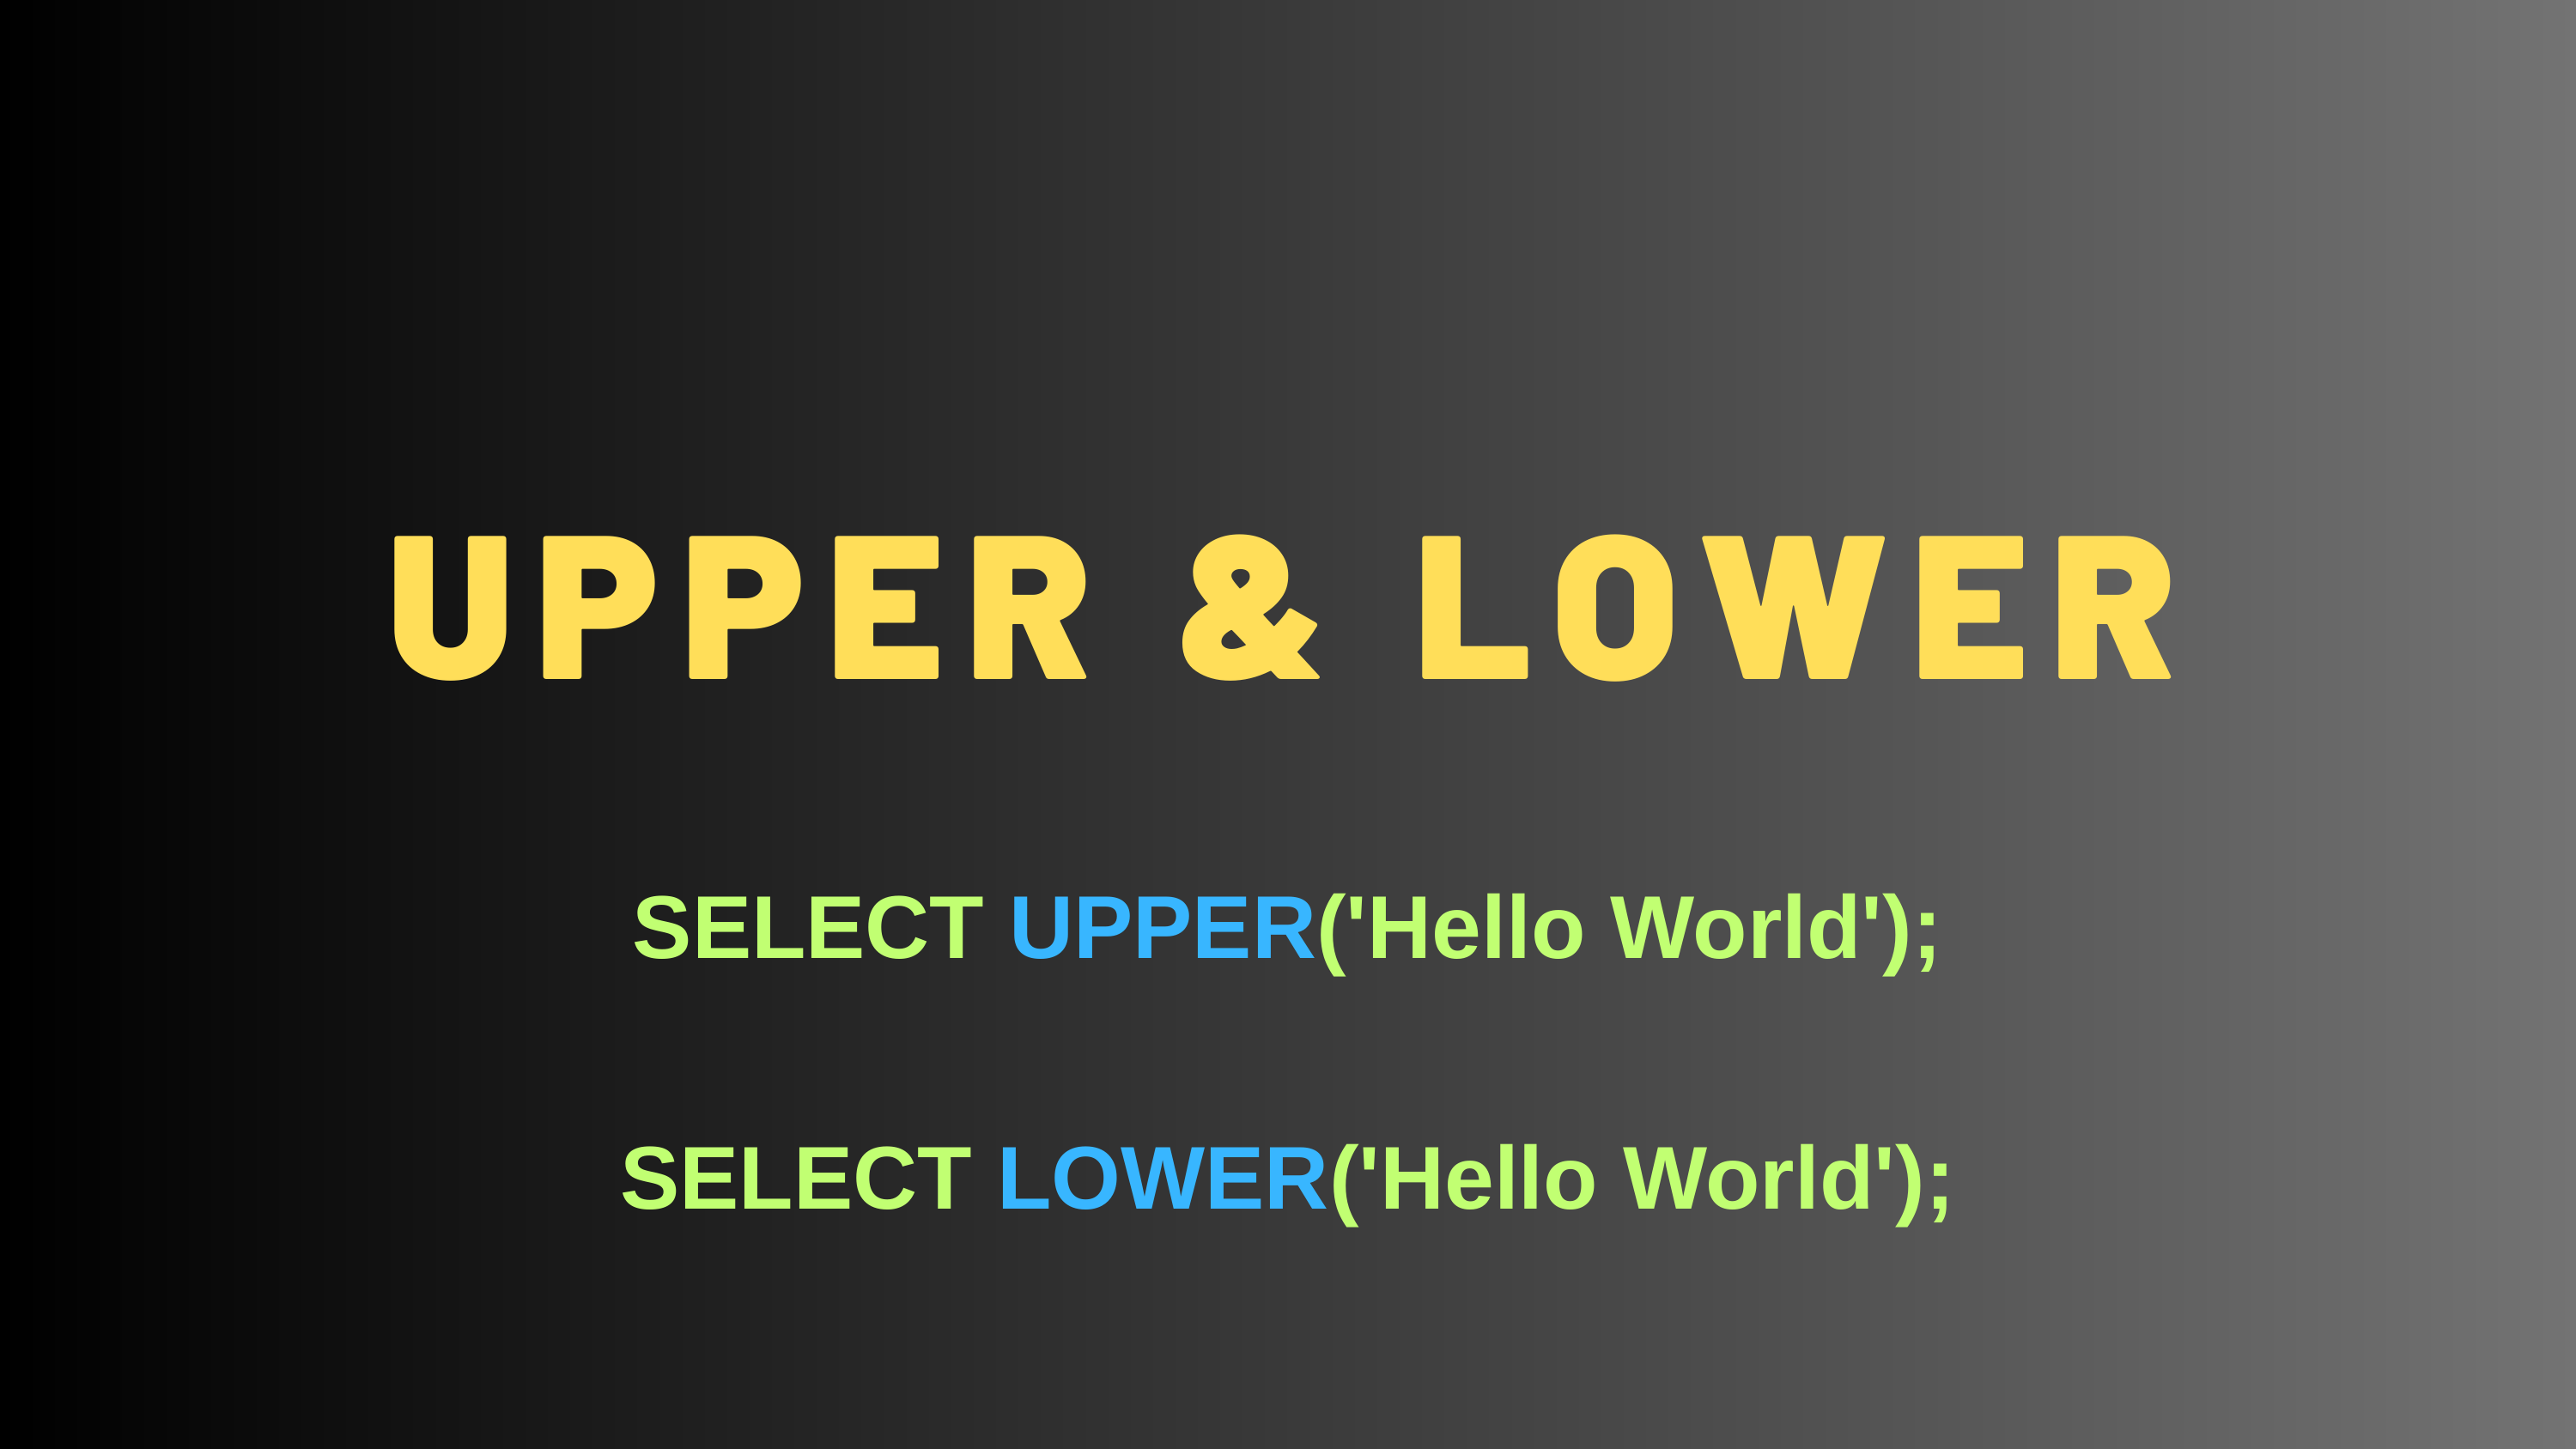

UPPER & LOWER
SELECT UPPER('Hello World');

SELECT LOWER('Hello World');